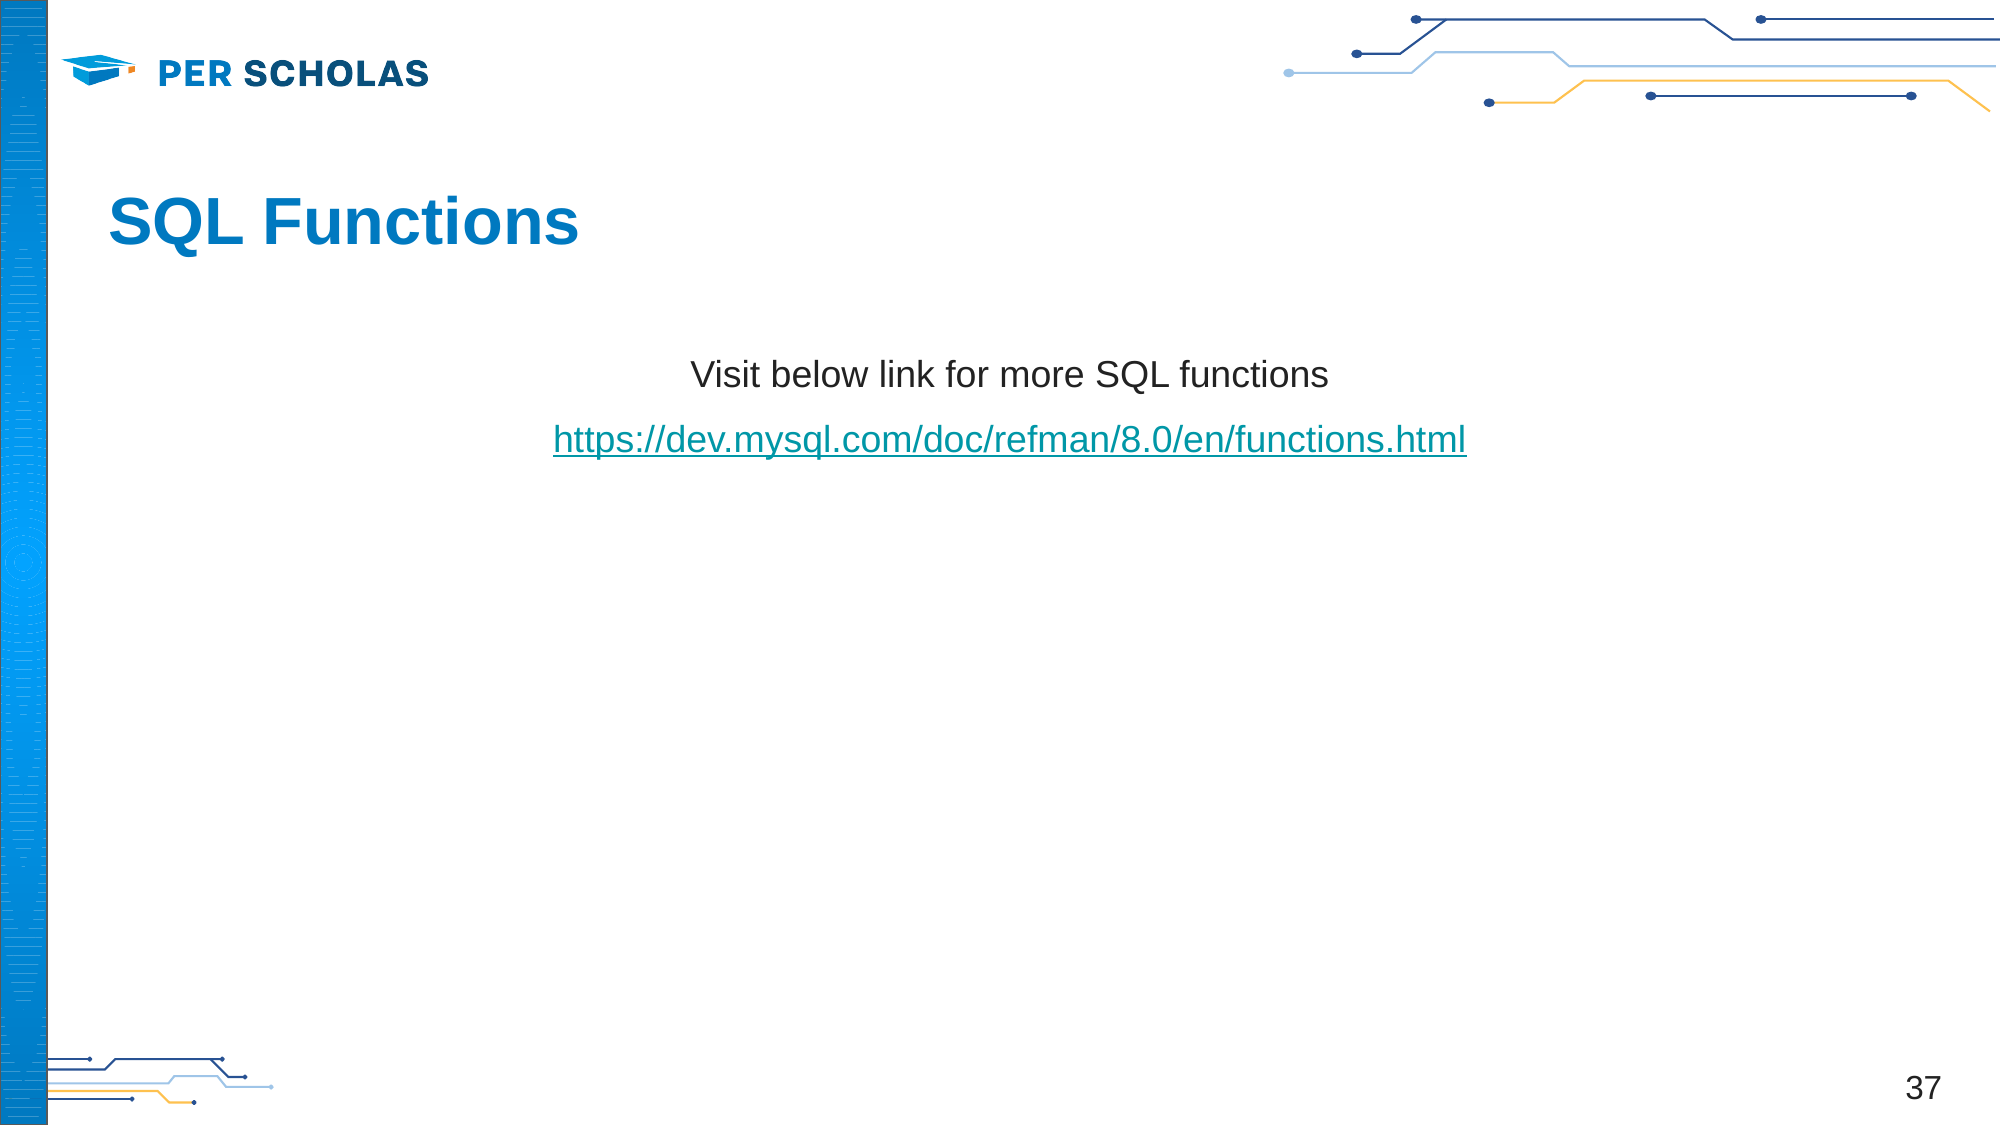

# SQL Functions

Visit below link for more SQL functions
https://dev.mysql.com/doc/refman/8.0/en/functions.html

37